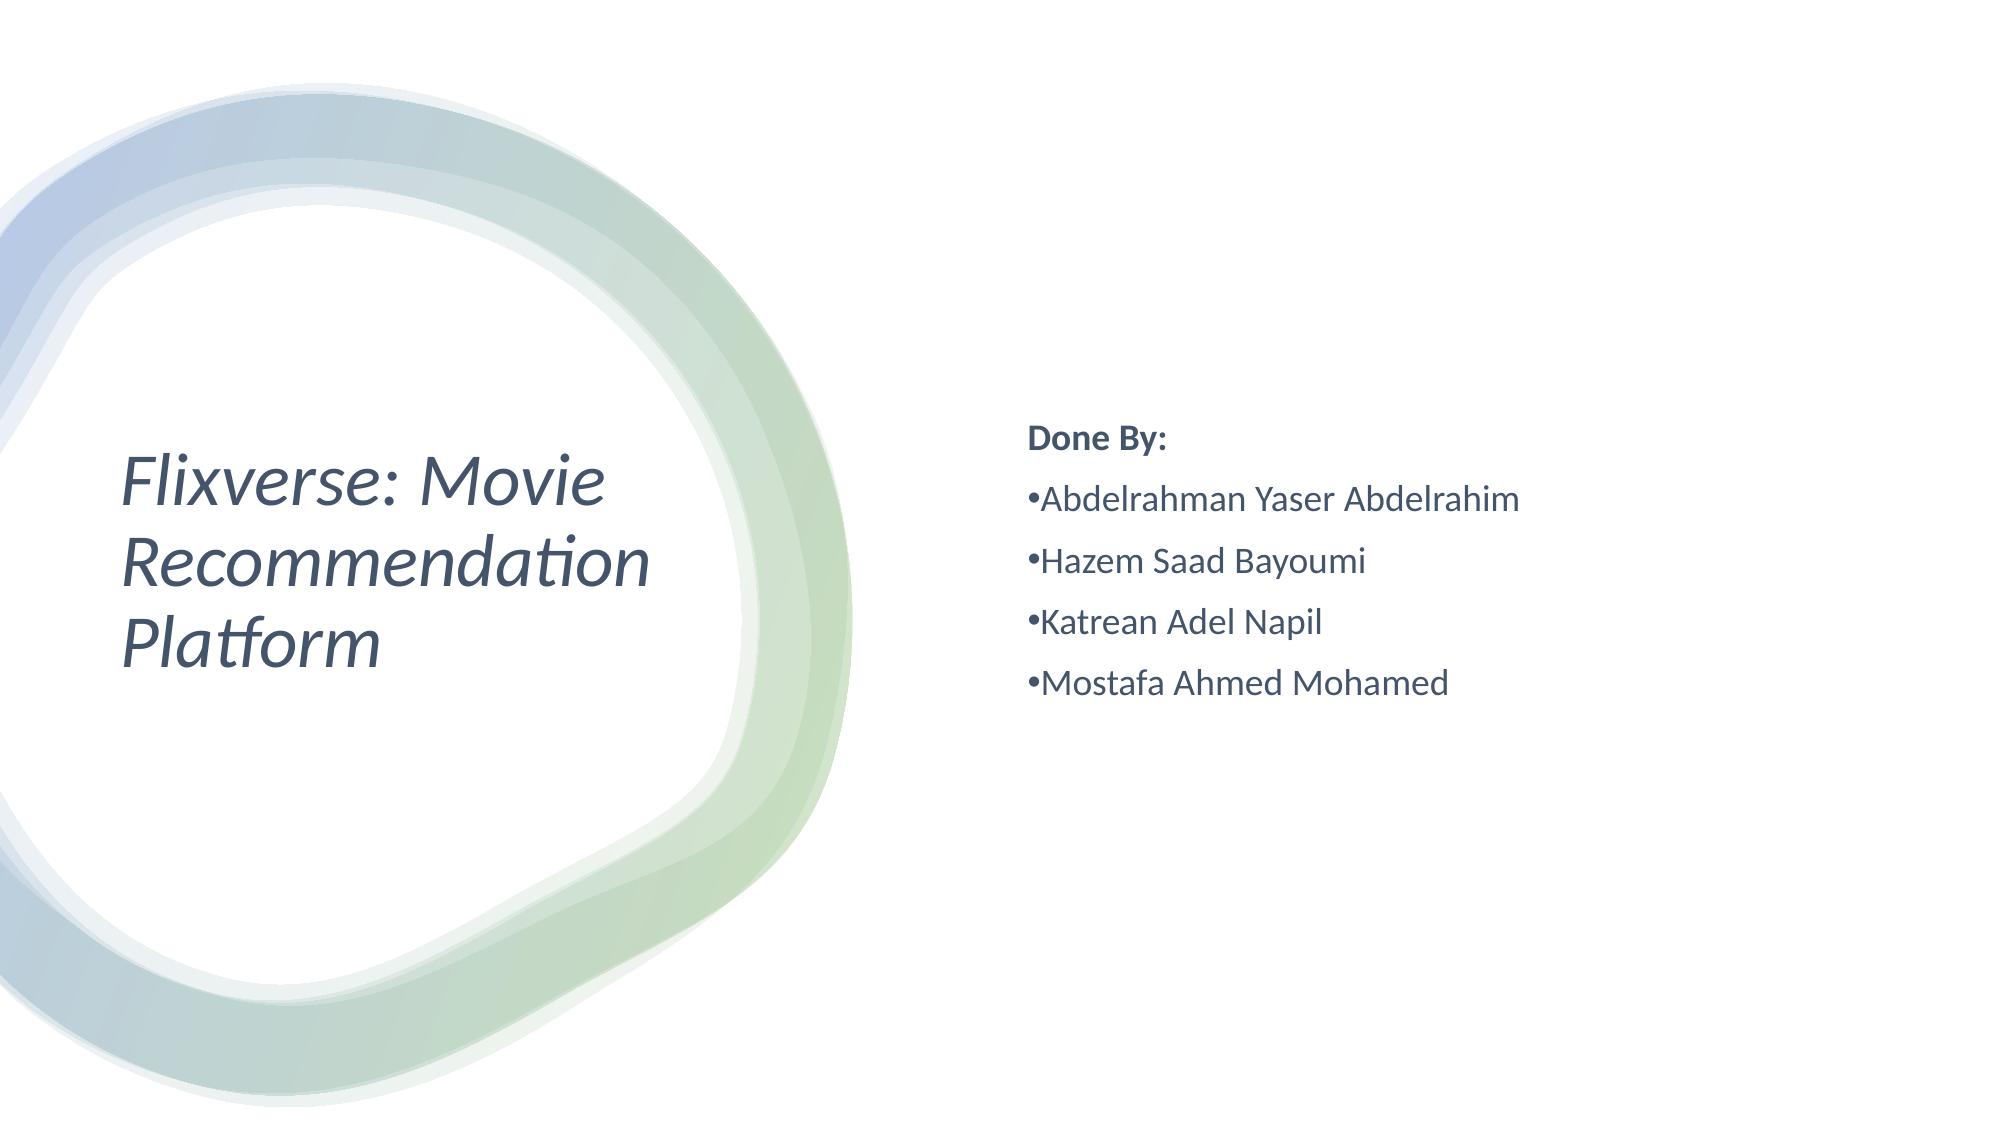

Done By:
Abdelrahman Yaser Abdelrahim
Hazem Saad Bayoumi
Katrean Adel Napil
Mostafa Ahmed Mohamed
# Flixverse: Movie Recommendation Platform